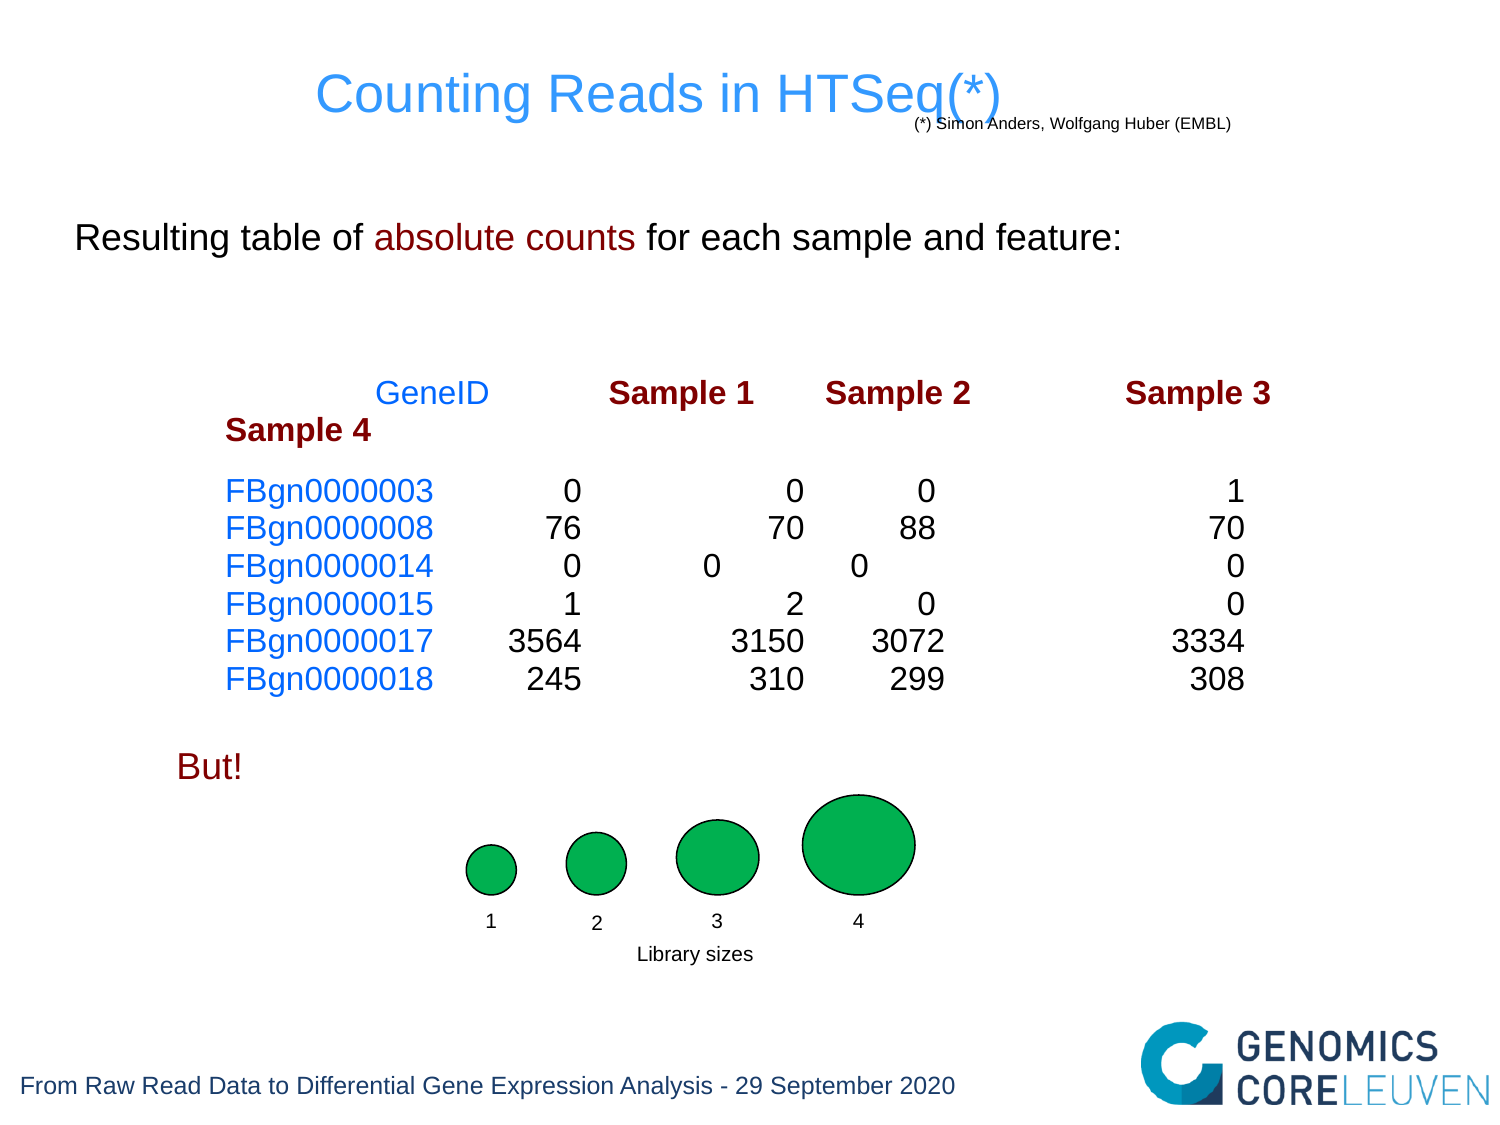

Counting Reads in HTSeq(*)
(*) Simon Anders, Wolfgang Huber (EMBL)

Resulting table of absolute counts for each sample and feature:

	GeneID	         Sample 1	Sample 2		Sample 3	   Sample 4

FBgn0000003              0    	            0	          0 		           1
FBgn0000008            76    	          70	        88		         70
FBgn0000014              0        	   0              0		           0
FBgn0000015              1     	            2 	          0 		           0
FBgn0000017        3564	      3150	     3072		     3334
FBgn0000018          245	        310	       299		       308

But!

1
3
4
2
Library sizes